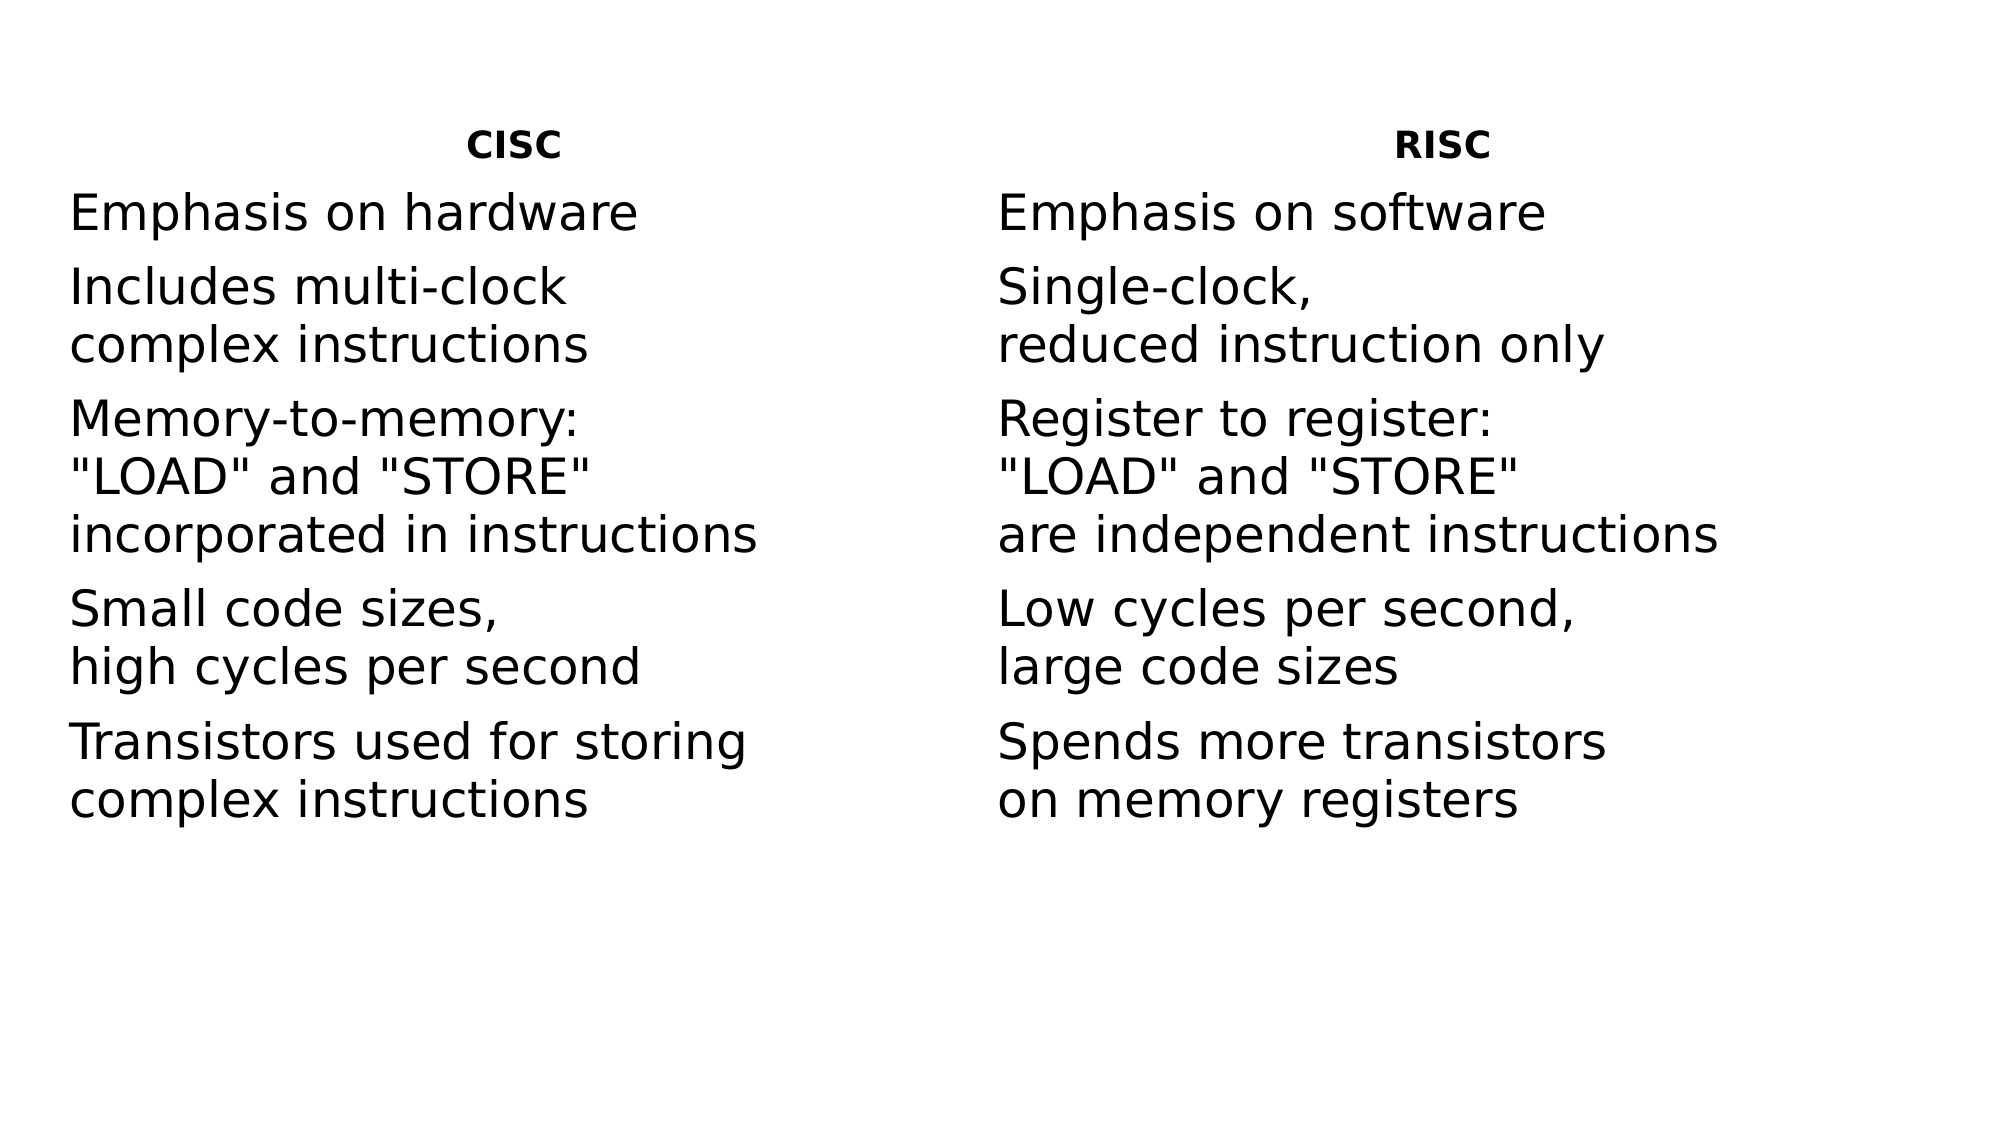

| CISC | RISC |
| --- | --- |
| Emphasis on hardware | Emphasis on software |
| Includes multi-clock complex instructions | Single-clock, reduced instruction only |
| Memory-to-memory: "LOAD" and "STORE" incorporated in instructions | Register to register: "LOAD" and "STORE" are independent instructions |
| Small code sizes, high cycles per second | Low cycles per second, large code sizes |
| Transistors used for storing complex instructions | Spends more transistors on memory registers |